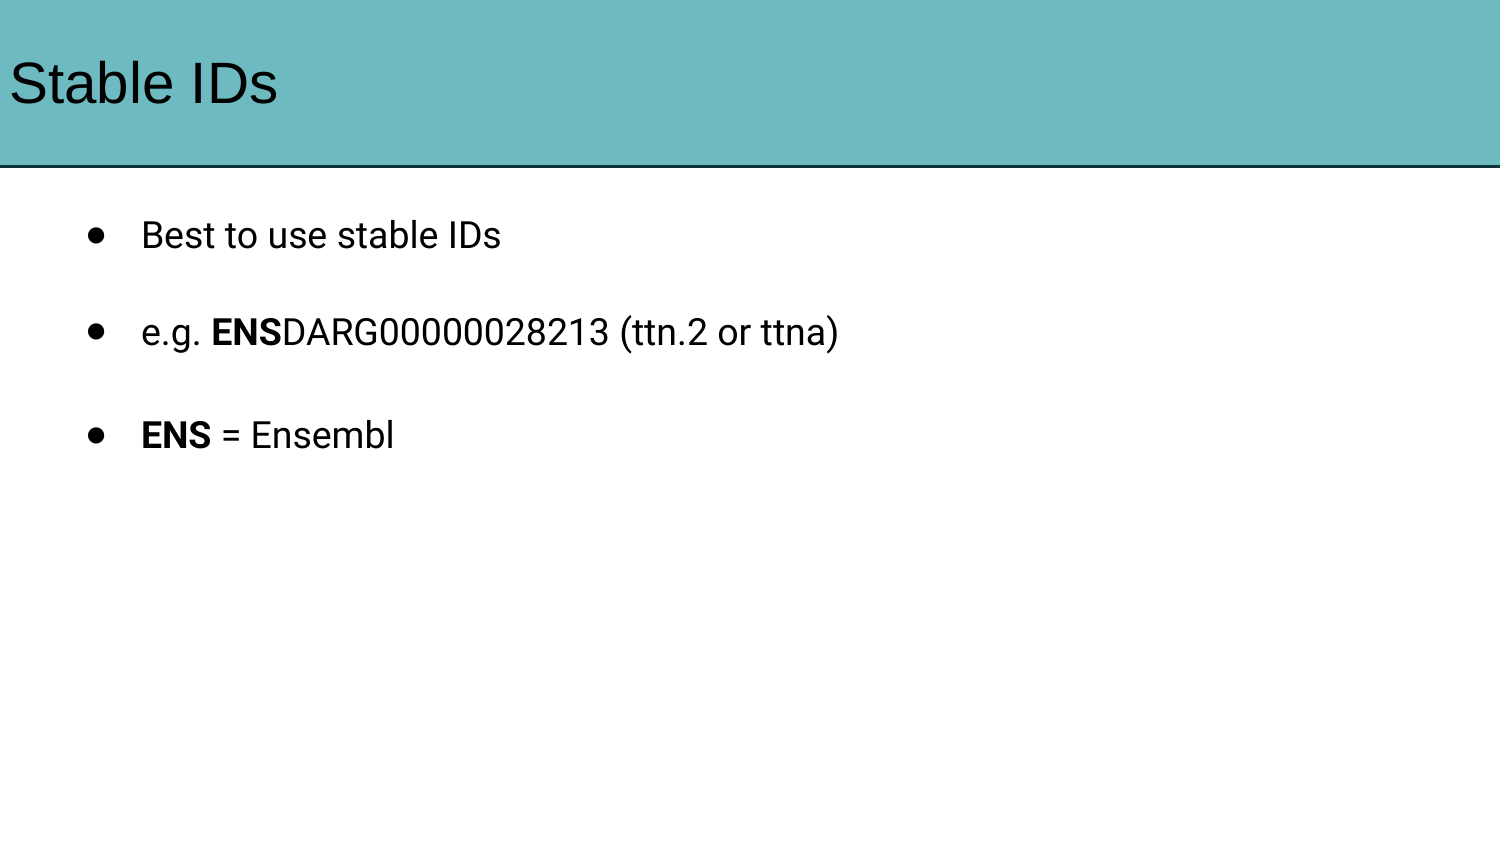

# Stable IDs
Best to use stable IDs
e.g. ENSDARG00000028213 (ttn.2 or ttna)
ENS = Ensembl